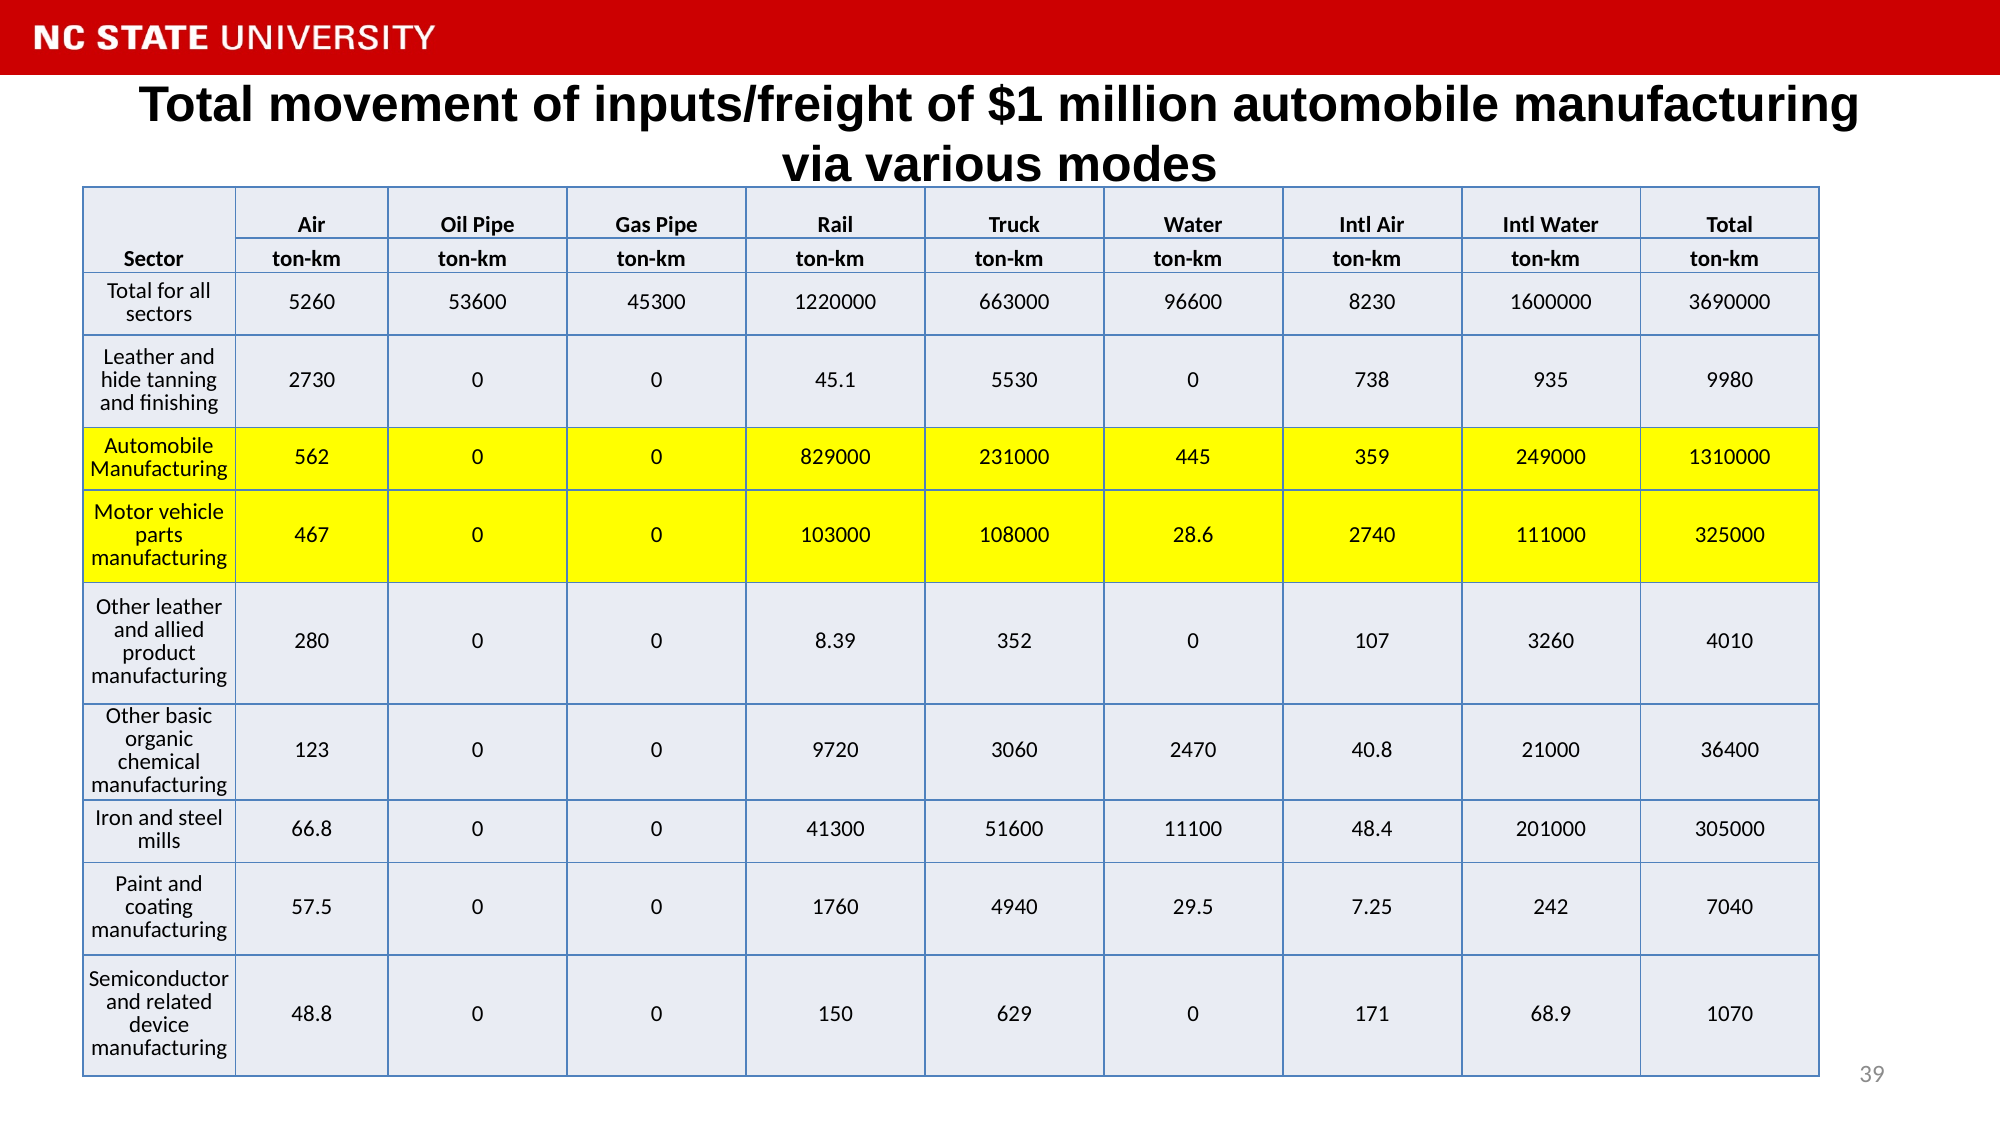

# Total movement of inputs/freight of $1 million automobile manufacturing via various modes
| Sector | Air | Oil Pipe | Gas Pipe | Rail | Truck | Water | Intl Air | Intl Water | Total |
| --- | --- | --- | --- | --- | --- | --- | --- | --- | --- |
|  | ton-km | ton-km | ton-km | ton-km | ton-km | ton-km | ton-km | ton-km | ton-km |
| Total for all sectors | 5260 | 53600 | 45300 | 1220000 | 663000 | 96600 | 8230 | 1600000 | 3690000 |
| Leather and hide tanning and finishing | 2730 | 0 | 0 | 45.1 | 5530 | 0 | 738 | 935 | 9980 |
| Automobile Manufacturing | 562 | 0 | 0 | 829000 | 231000 | 445 | 359 | 249000 | 1310000 |
| Motor vehicle parts manufacturing | 467 | 0 | 0 | 103000 | 108000 | 28.6 | 2740 | 111000 | 325000 |
| Other leather and allied product manufacturing | 280 | 0 | 0 | 8.39 | 352 | 0 | 107 | 3260 | 4010 |
| Other basic organic chemical manufacturing | 123 | 0 | 0 | 9720 | 3060 | 2470 | 40.8 | 21000 | 36400 |
| Iron and steel mills | 66.8 | 0 | 0 | 41300 | 51600 | 11100 | 48.4 | 201000 | 305000 |
| Paint and coating manufacturing | 57.5 | 0 | 0 | 1760 | 4940 | 29.5 | 7.25 | 242 | 7040 |
| Semiconductor and related device manufacturing | 48.8 | 0 | 0 | 150 | 629 | 0 | 171 | 68.9 | 1070 |
39